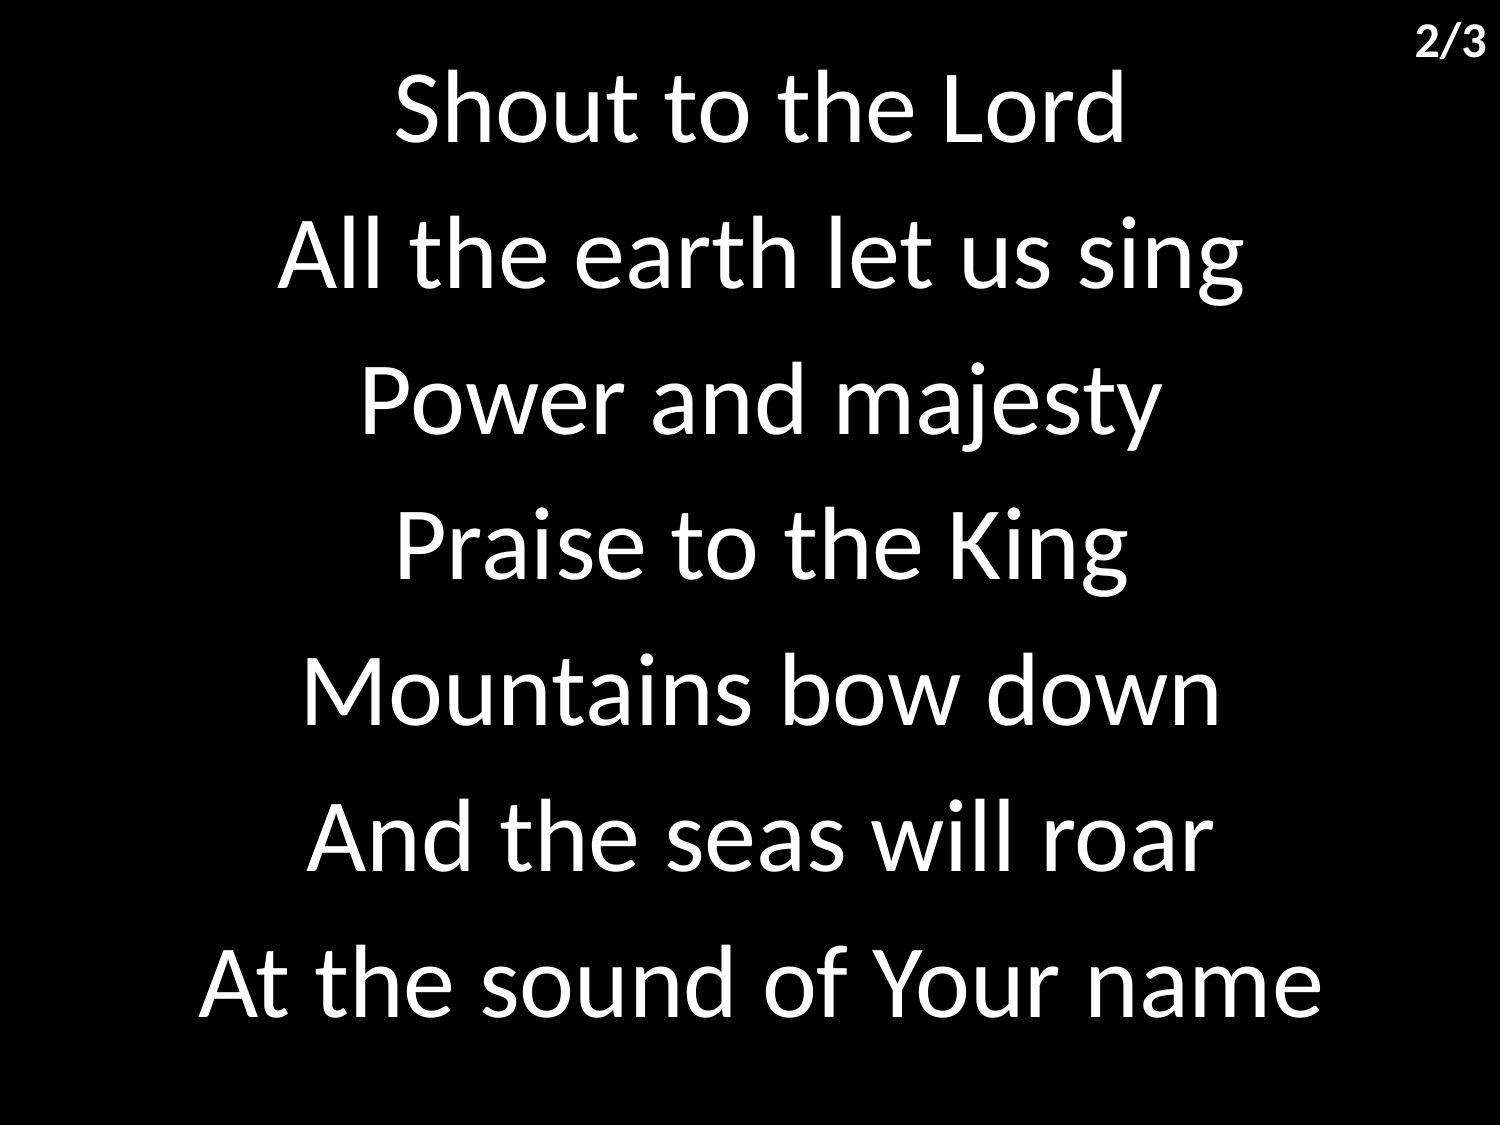

2/3
Shout to the Lord
All the earth let us sing
Power and majesty
Praise to the King
Mountains bow down
And the seas will roar
At the sound of Your name